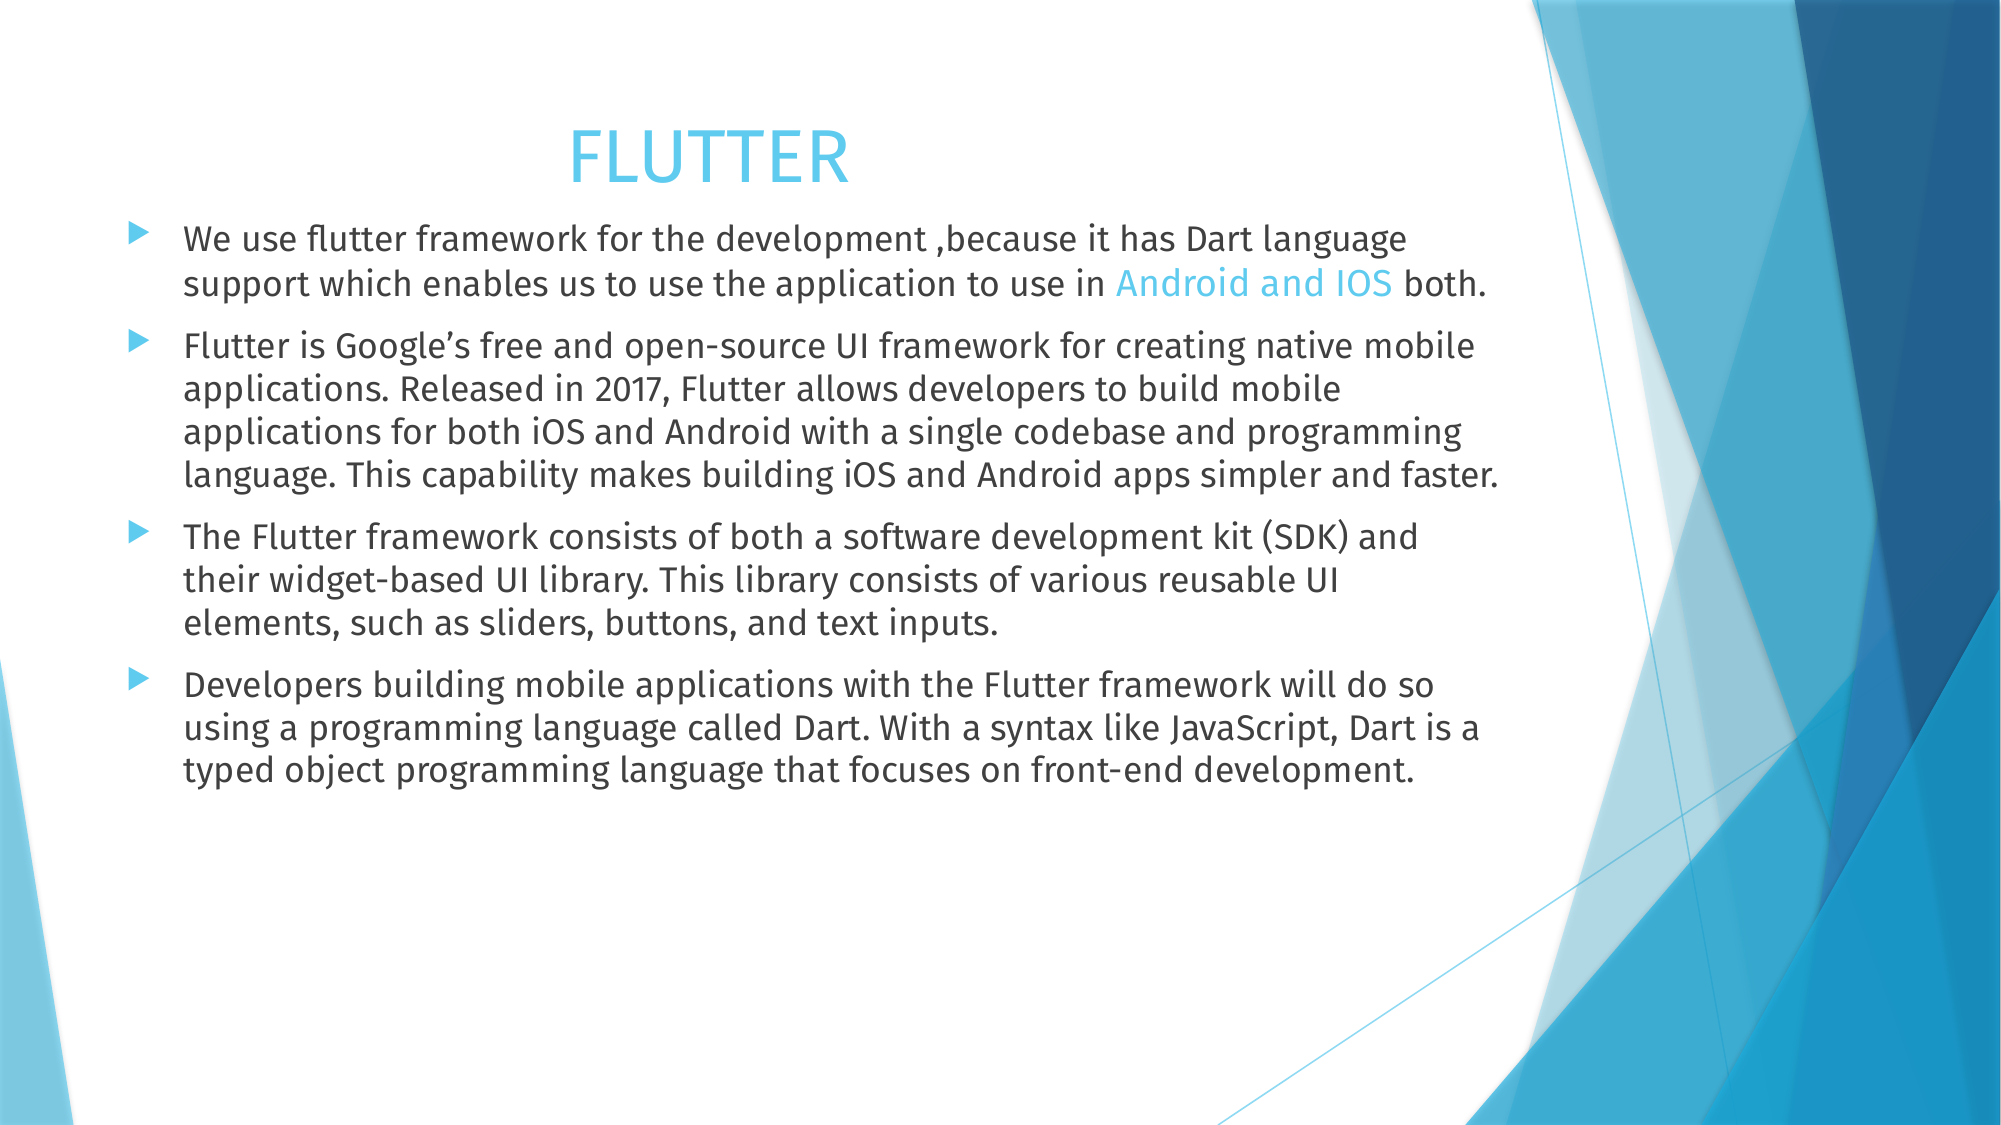

# FLUTTER
We use flutter framework for the development ,because it has Dart language support which enables us to use the application to use in Android and IOS both.
Flutter is Google’s free and open-source UI framework for creating native mobile applications. Released in 2017, Flutter allows developers to build mobile applications for both iOS and Android with a single codebase and programming language. This capability makes building iOS and Android apps simpler and faster.
The Flutter framework consists of both a software development kit (SDK) and their widget-based UI library. This library consists of various reusable UI elements, such as sliders, buttons, and text inputs.
Developers building mobile applications with the Flutter framework will do so using a programming language called Dart. With a syntax like JavaScript, Dart is a typed object programming language that focuses on front-end development.